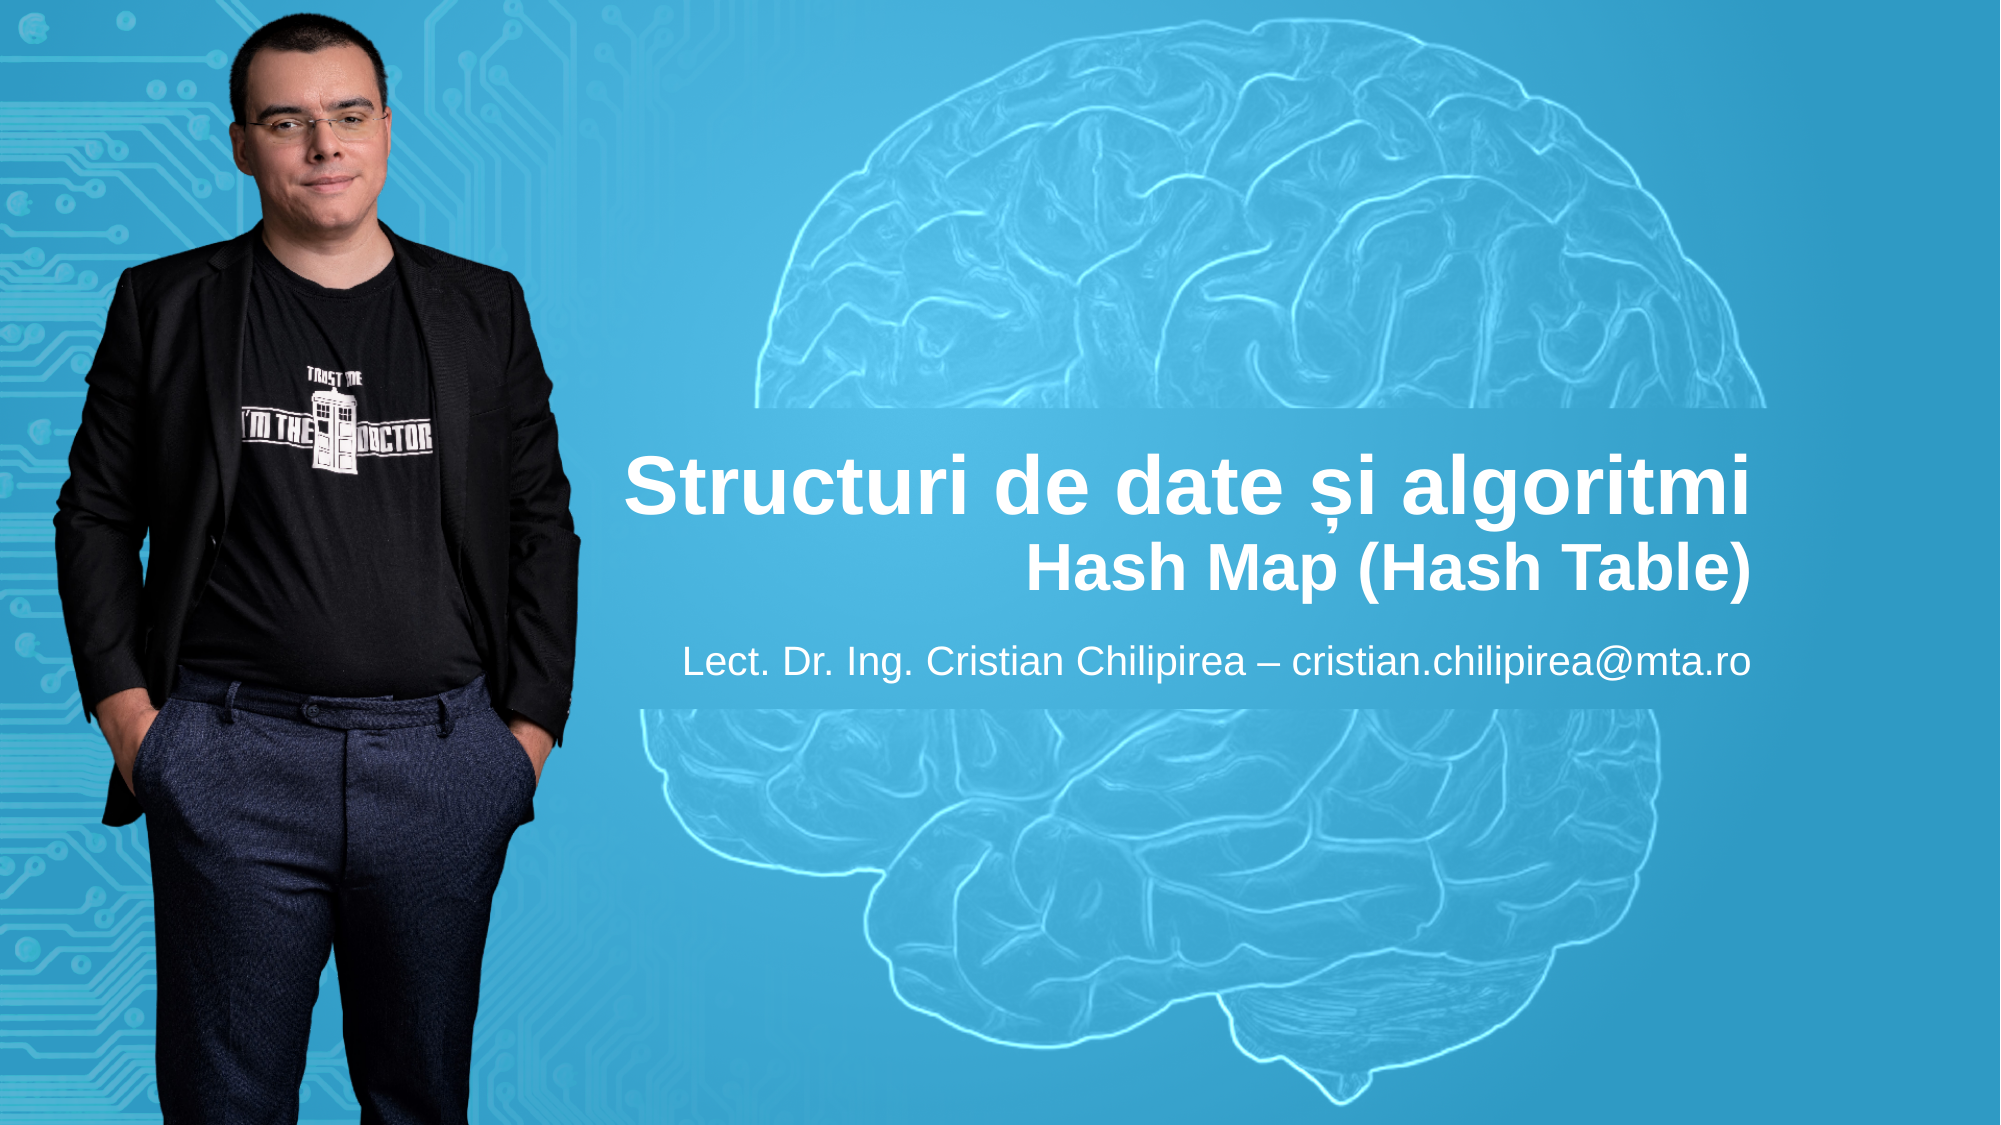

# Structuri de date și algoritmi Hash Map (Hash Table)
Lect. Dr. Ing. Cristian Chilipirea – cristian.chilipirea@mta.ro